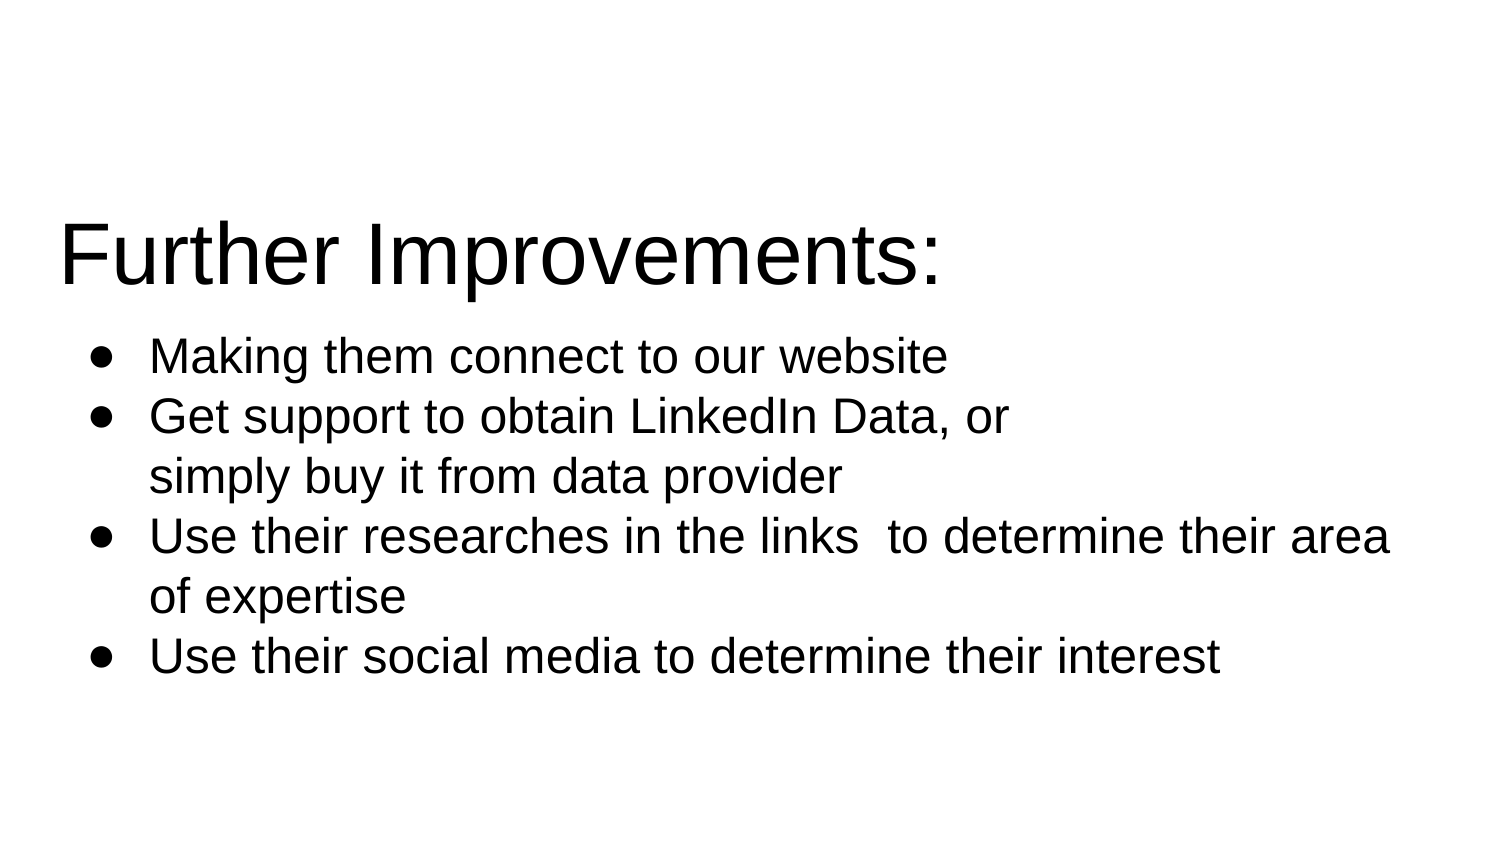

Further Improvements:
Making them connect to our website
Get support to obtain LinkedIn Data, or
simply buy it from data provider
Use their researches in the links  to determine their area of expertise
Use their social media to determine their interest